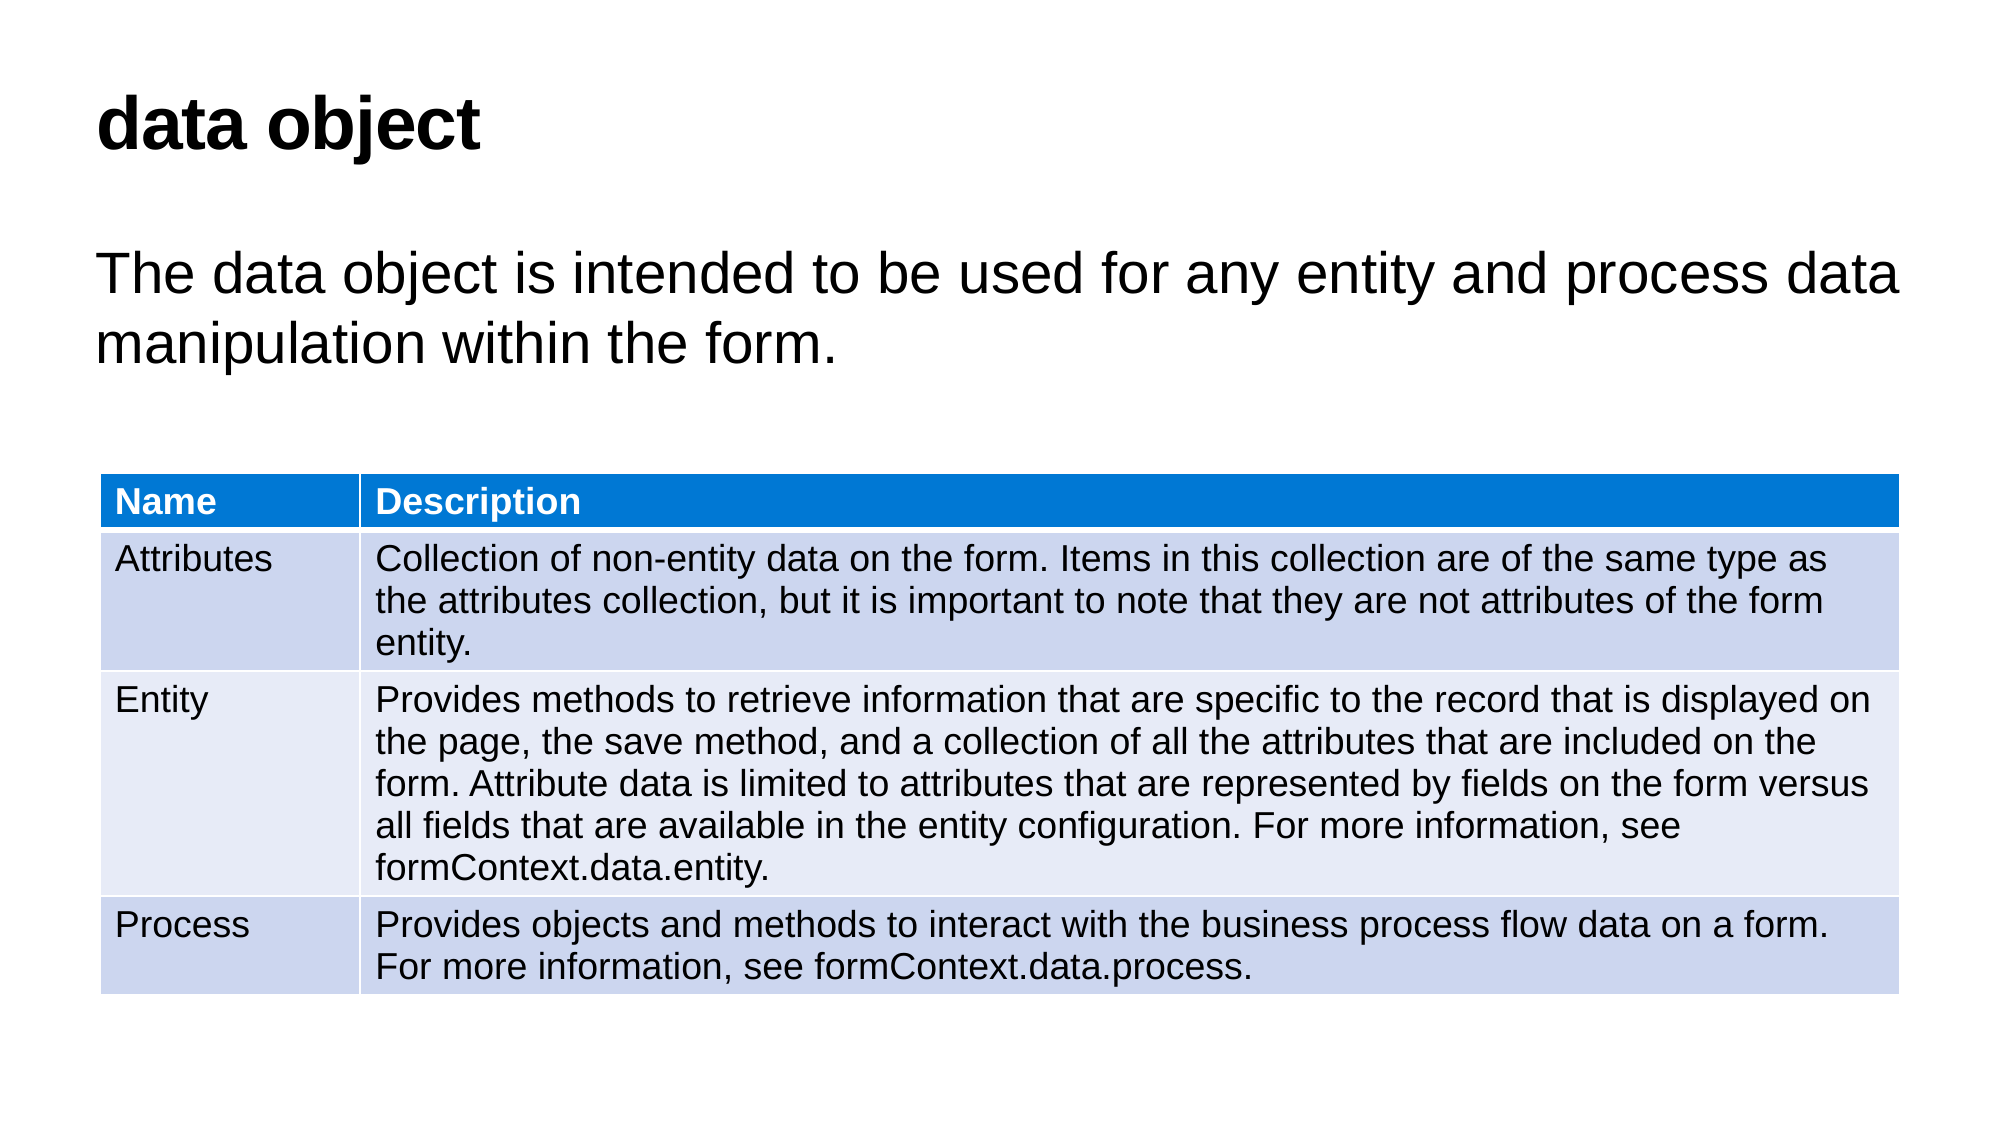

# data object
The data object is intended to be used for any entity and process data manipulation within the form.
| Name | Description |
| --- | --- |
| Attributes | Collection of non-entity data on the form. Items in this collection are of the same type as the attributes collection, but it is important to note that they are not attributes of the form entity. |
| Entity | Provides methods to retrieve information that are specific to the record that is displayed on the page, the save method, and a collection of all the attributes that are included on the form. Attribute data is limited to attributes that are represented by fields on the form versus all fields that are available in the entity configuration. For more information, see formContext.data.entity. |
| Process | Provides objects and methods to interact with the business process flow data on a form. For more information, see formContext.data.process. |